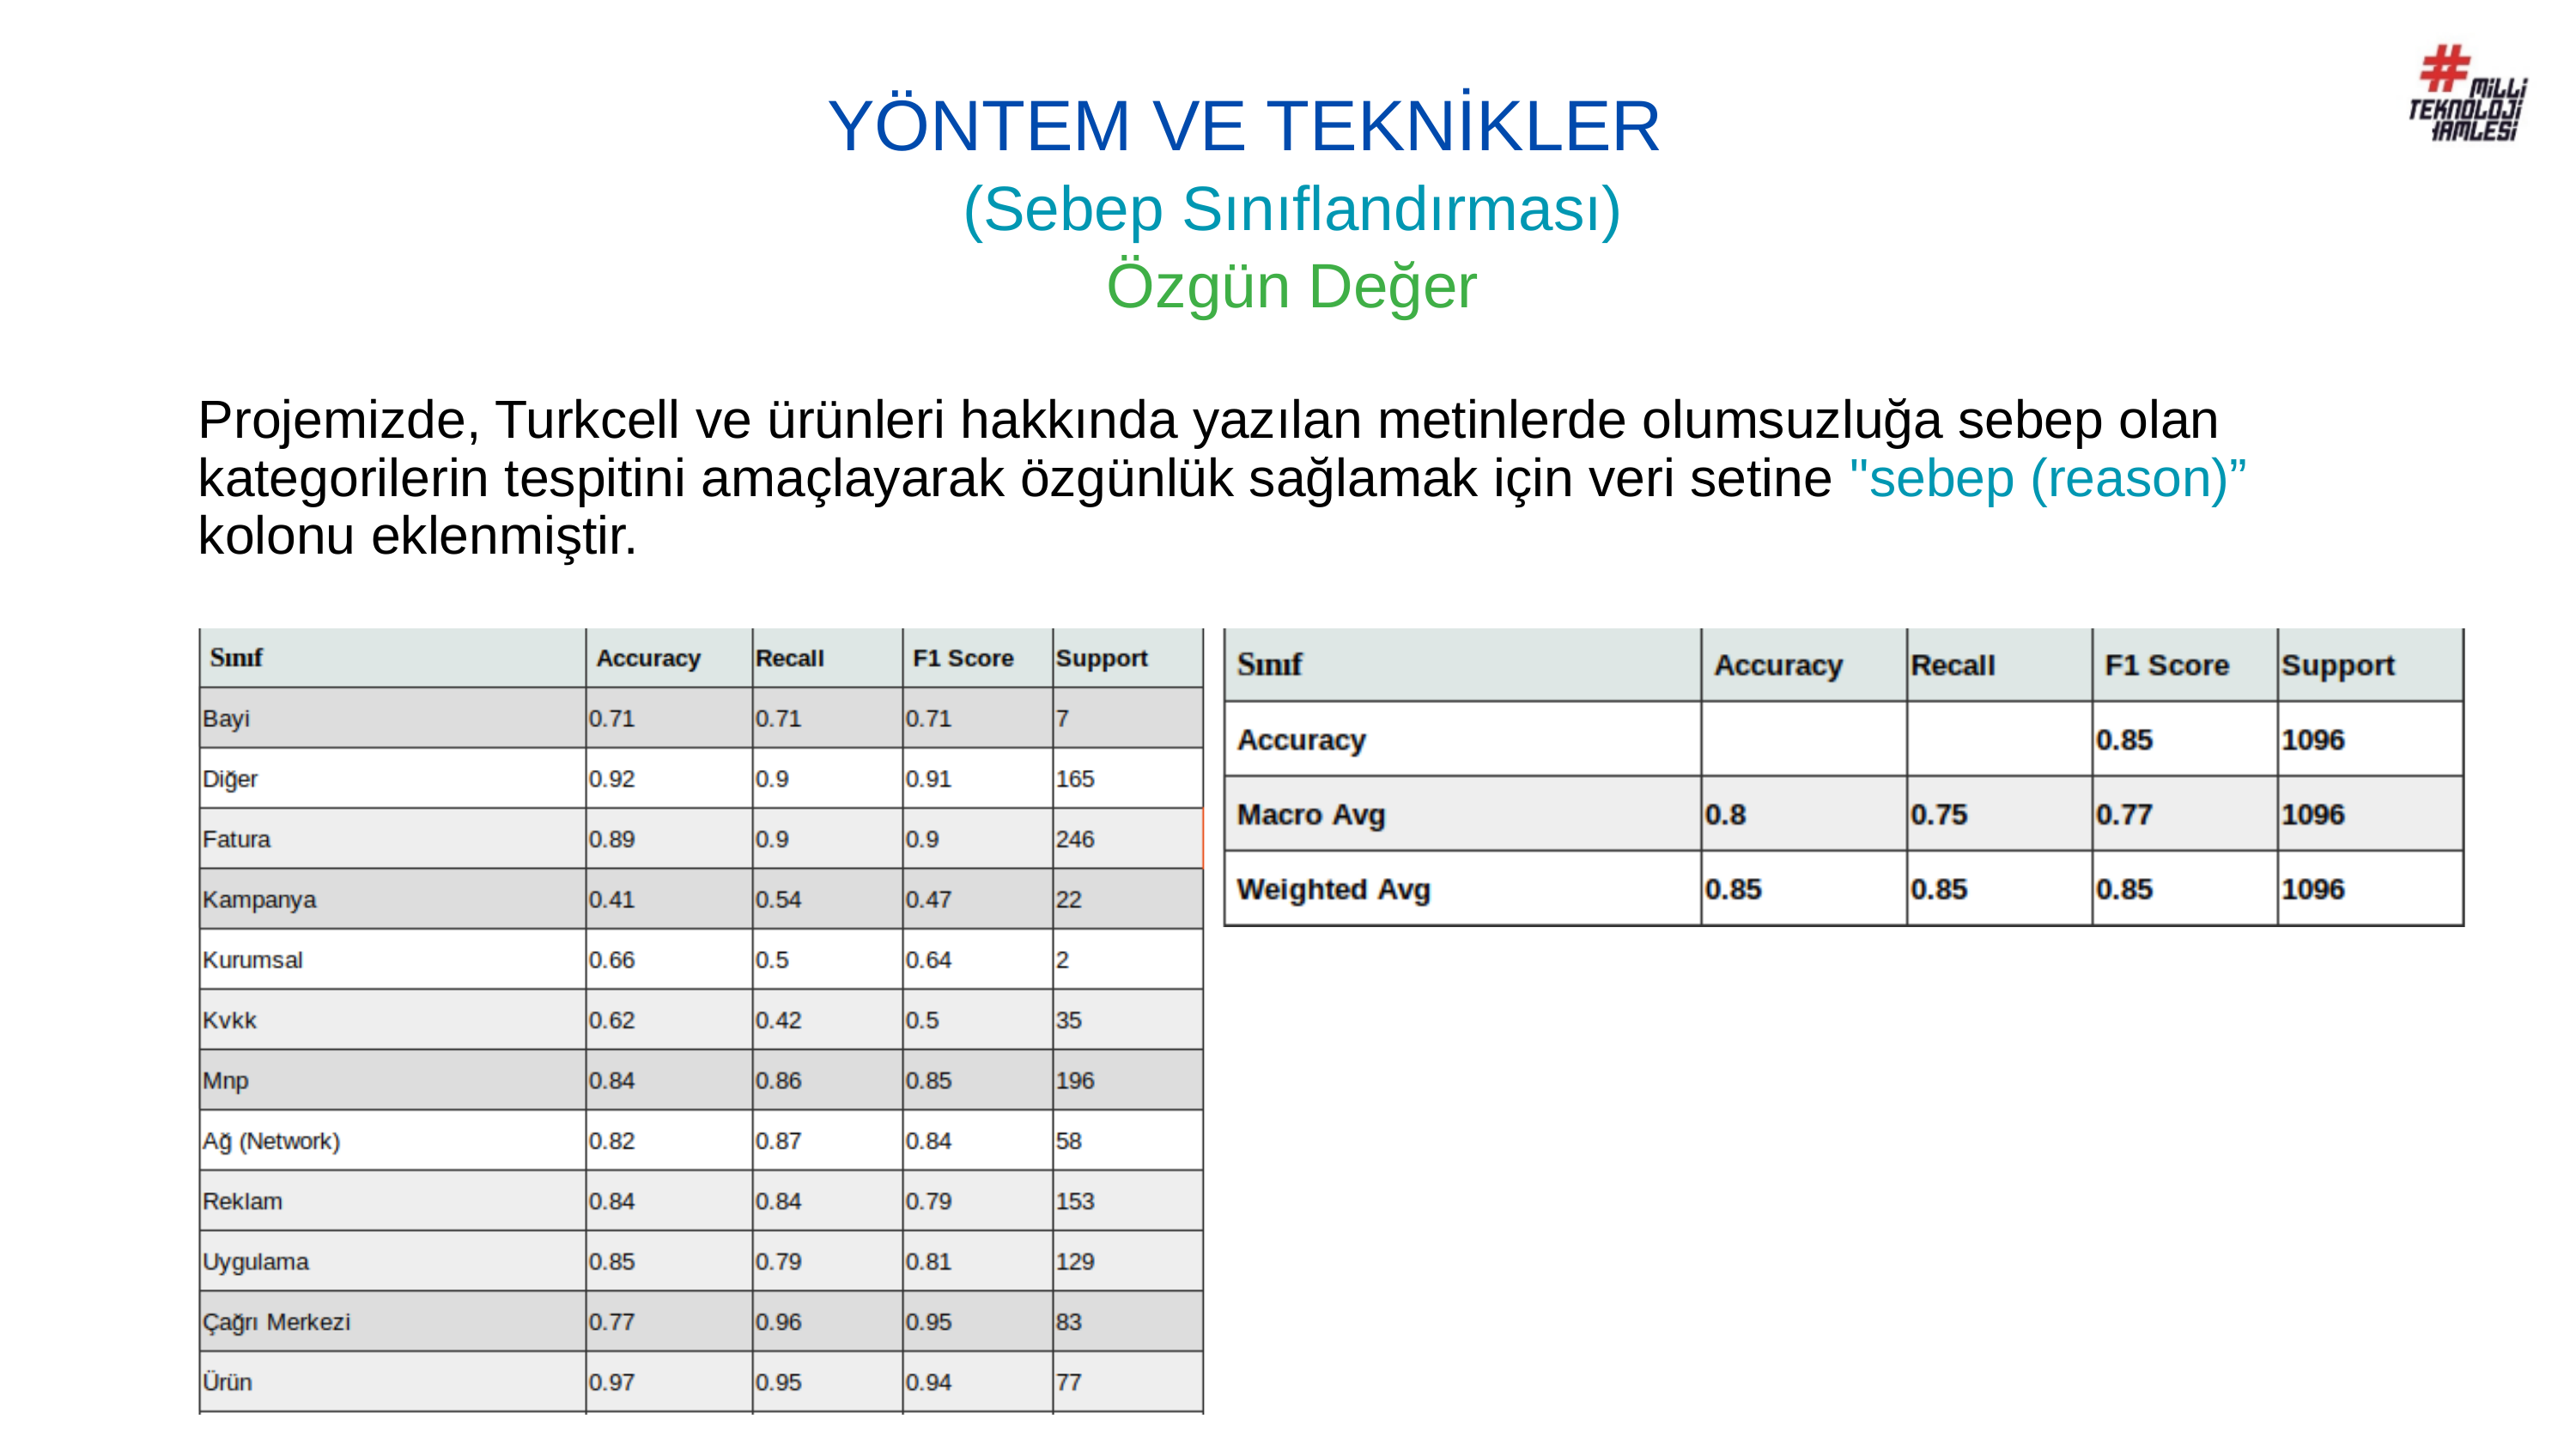

YÖNTEM VE TEKNİKLER
(Sebep Sınıflandırması)
Özgün Değer
Projemizde, Turkcell ve ürünleri hakkında yazılan metinlerde olumsuzluğa sebep olan kategorilerin tespitini amaçlayarak özgünlük sağlamak için veri setine "sebep (reason)” kolonu eklenmiştir.